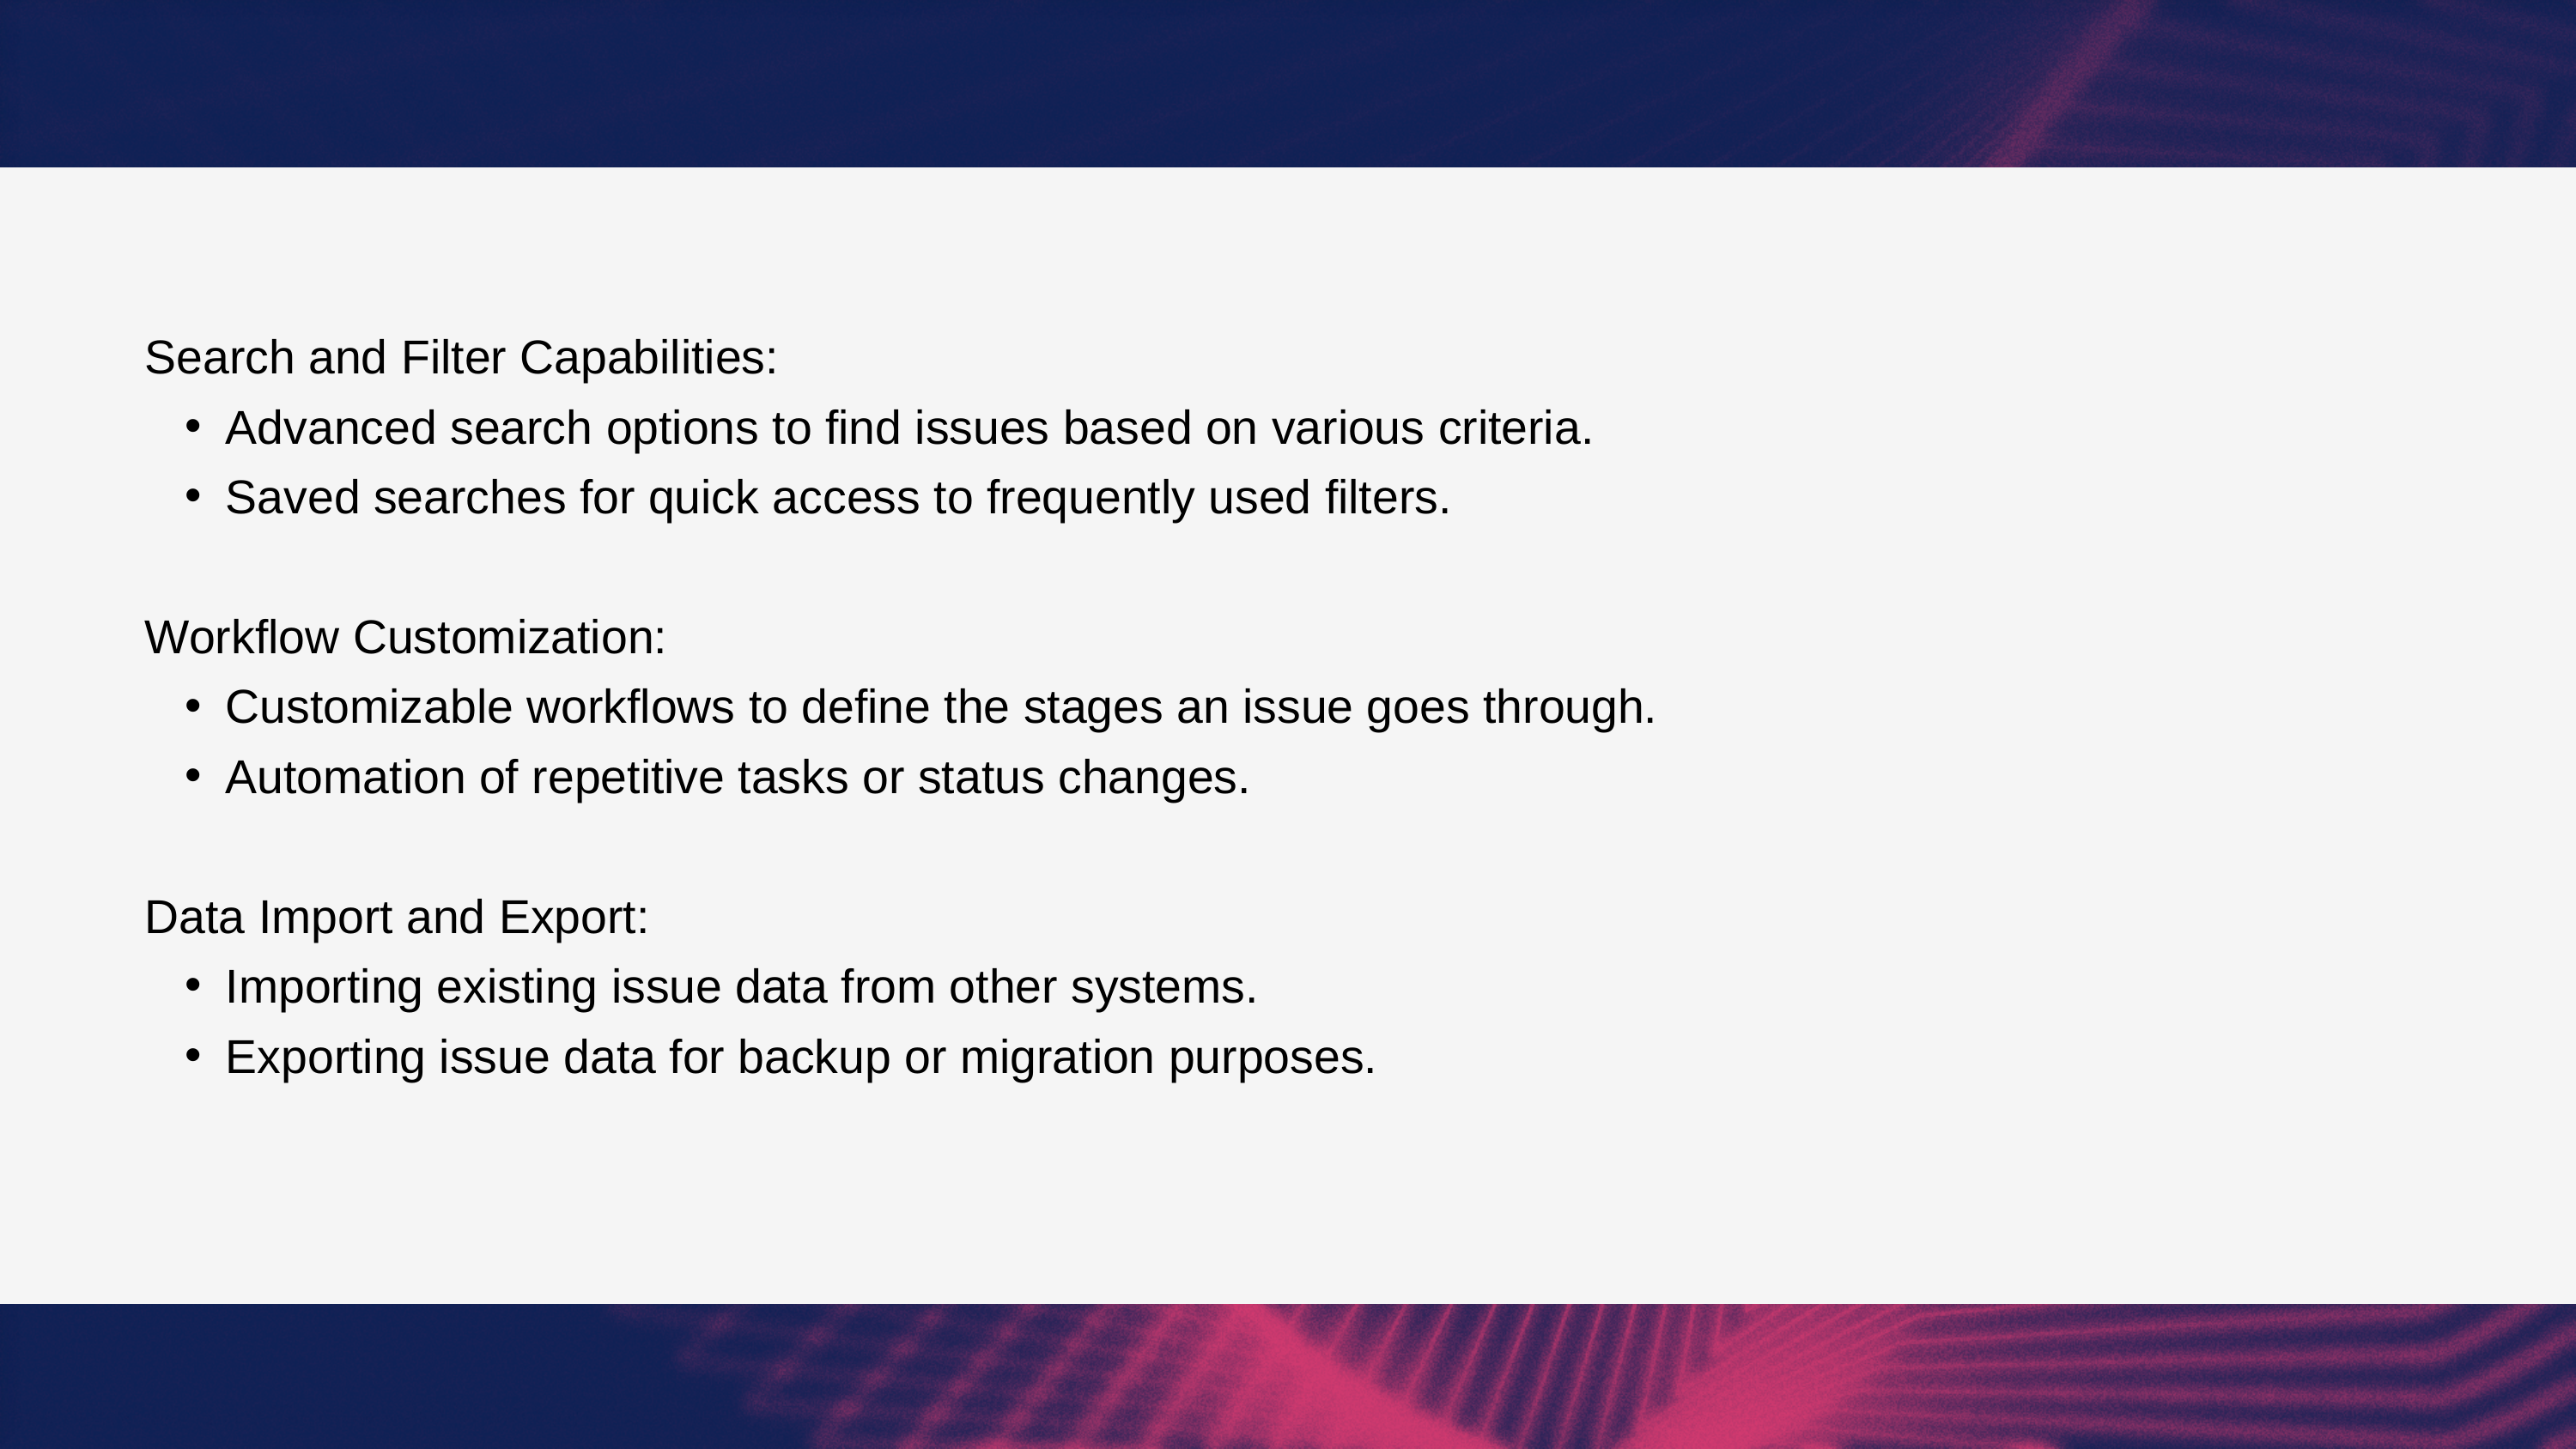

Search and Filter Capabilities:
Advanced search options to find issues based on various criteria.
Saved searches for quick access to frequently used filters.

Workflow Customization:
Customizable workflows to define the stages an issue goes through.
Automation of repetitive tasks or status changes.

Data Import and Export:
Importing existing issue data from other systems.
Exporting issue data for backup or migration purposes.